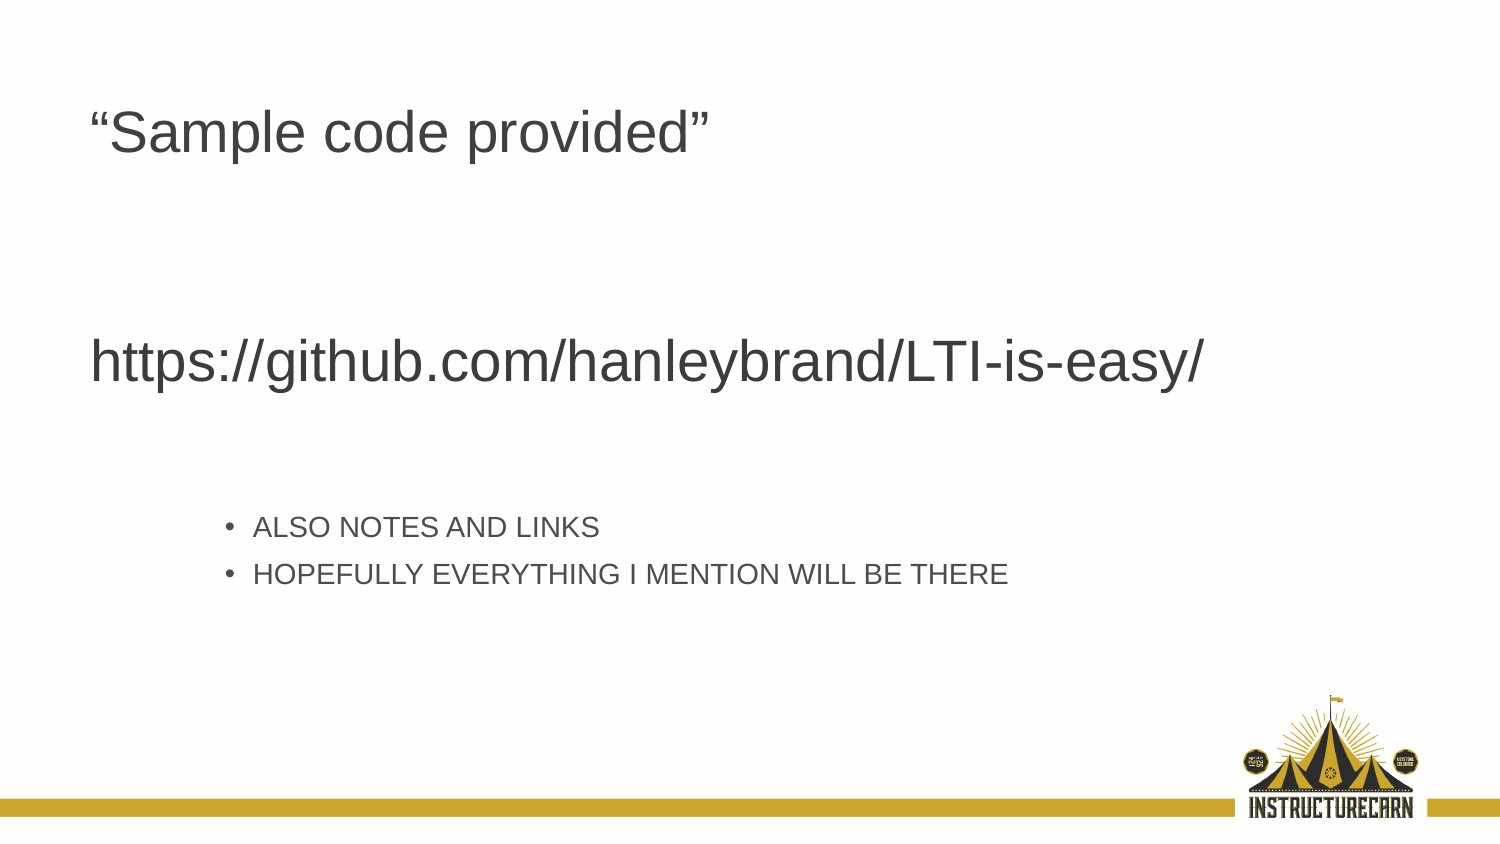

# “Sample code provided”
https://github.com/hanleybrand/LTI-is-easy/
ALSO NOTES AND LINKS
HOPEFULLY EVERYTHING I MENTION WILL BE THERE